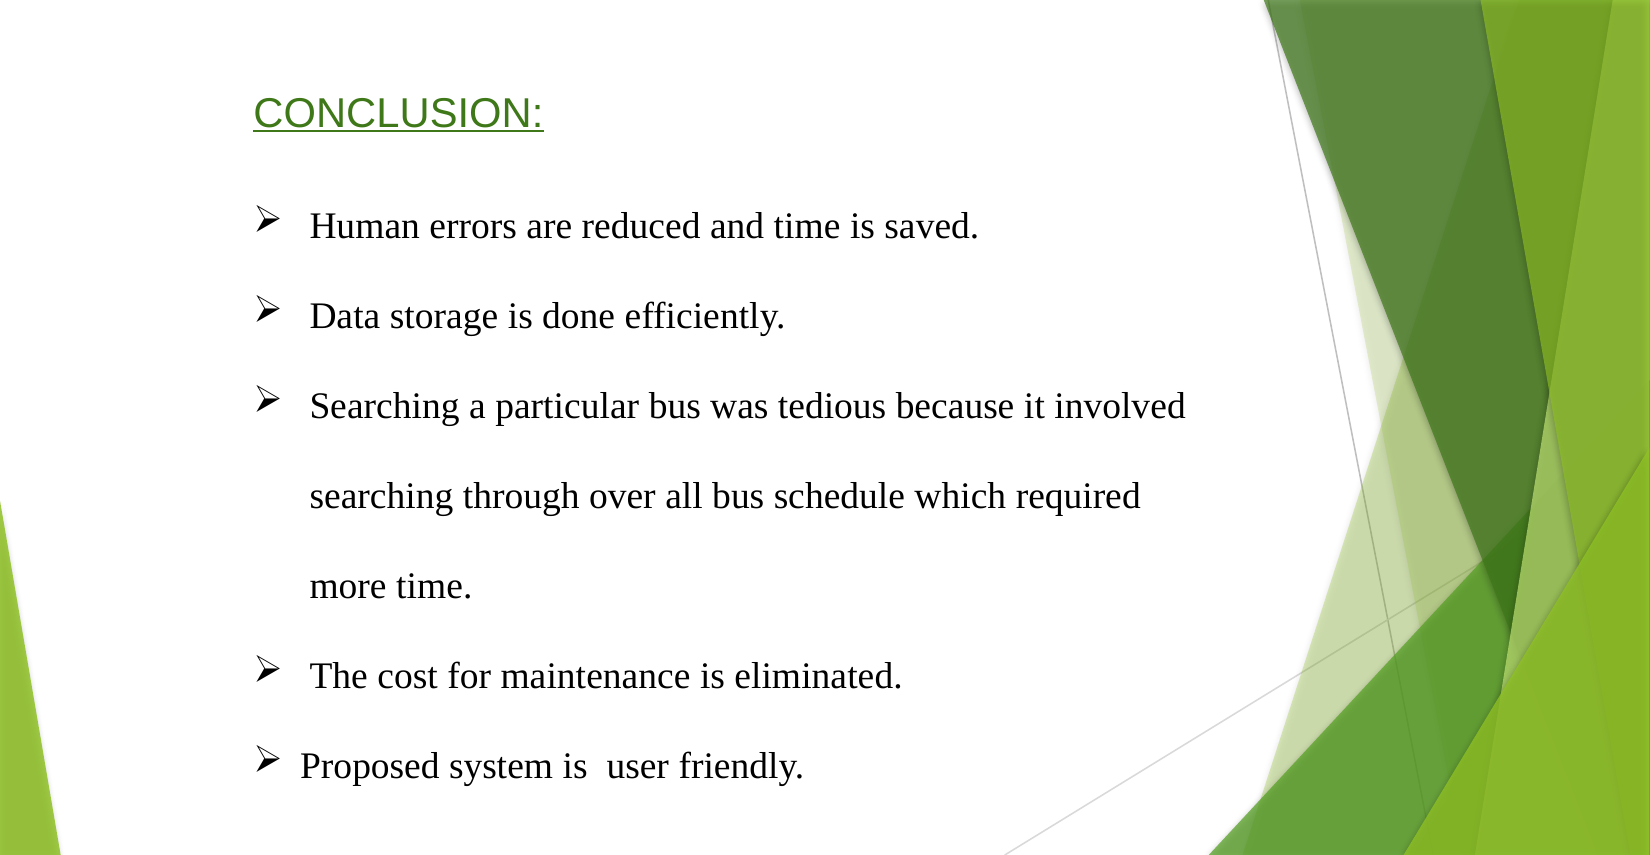

CONCLUSION:
Human errors are reduced and time is saved.
Data storage is done efficiently.
Searching a particular bus was tedious because it involved searching through over all bus schedule which required more time.
The cost for maintenance is eliminated.
Proposed system is  user friendly.